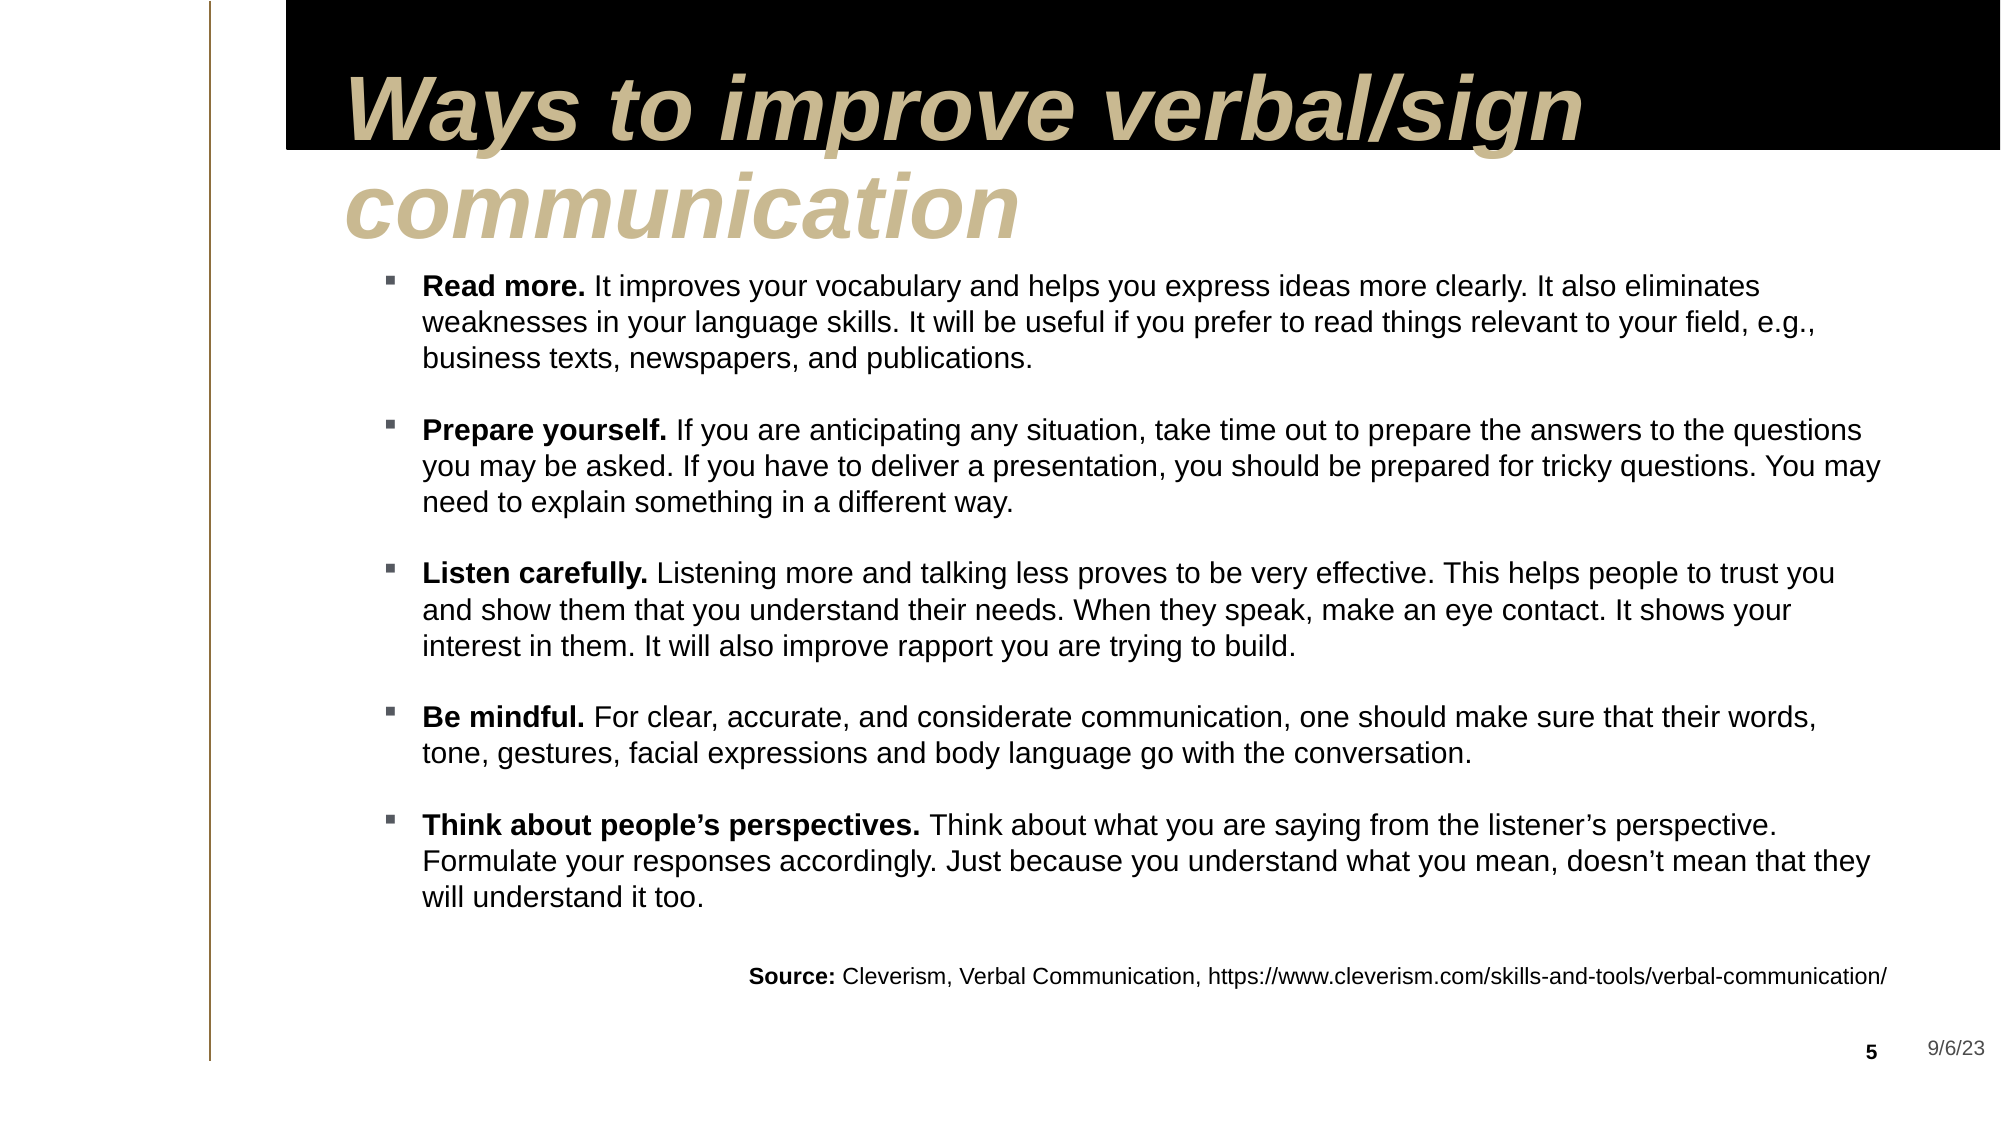

# Ways to improve verbal/sign communication

Read more. It improves your vocabulary and helps you express ideas more clearly. It also eliminates weaknesses in your language skills. It will be useful if you prefer to read things relevant to your field, e.g., business texts, newspapers, and publications.

Prepare yourself. If you are anticipating any situation, take time out to prepare the answers to the questions you may be asked. If you have to deliver a presentation, you should be prepared for tricky questions. You may need to explain something in a different way.

Listen carefully. Listening more and talking less proves to be very effective. This helps people to trust you and show them that you understand their needs. When they speak, make an eye contact. It shows your interest in them. It will also improve rapport you are trying to build.

Be mindful. For clear, accurate, and considerate communication, one should make sure that their words, tone, gestures, facial expressions and body language go with the conversation.

Think about people’s perspectives. Think about what you are saying from the listener’s perspective. Formulate your responses accordingly. Just because you understand what you mean, doesn’t mean that they will understand it too.

Source: Cleverism, Verbal Communication, https://www.cleverism.com/skills-and-tools/verbal-communication/
9/6/23
5